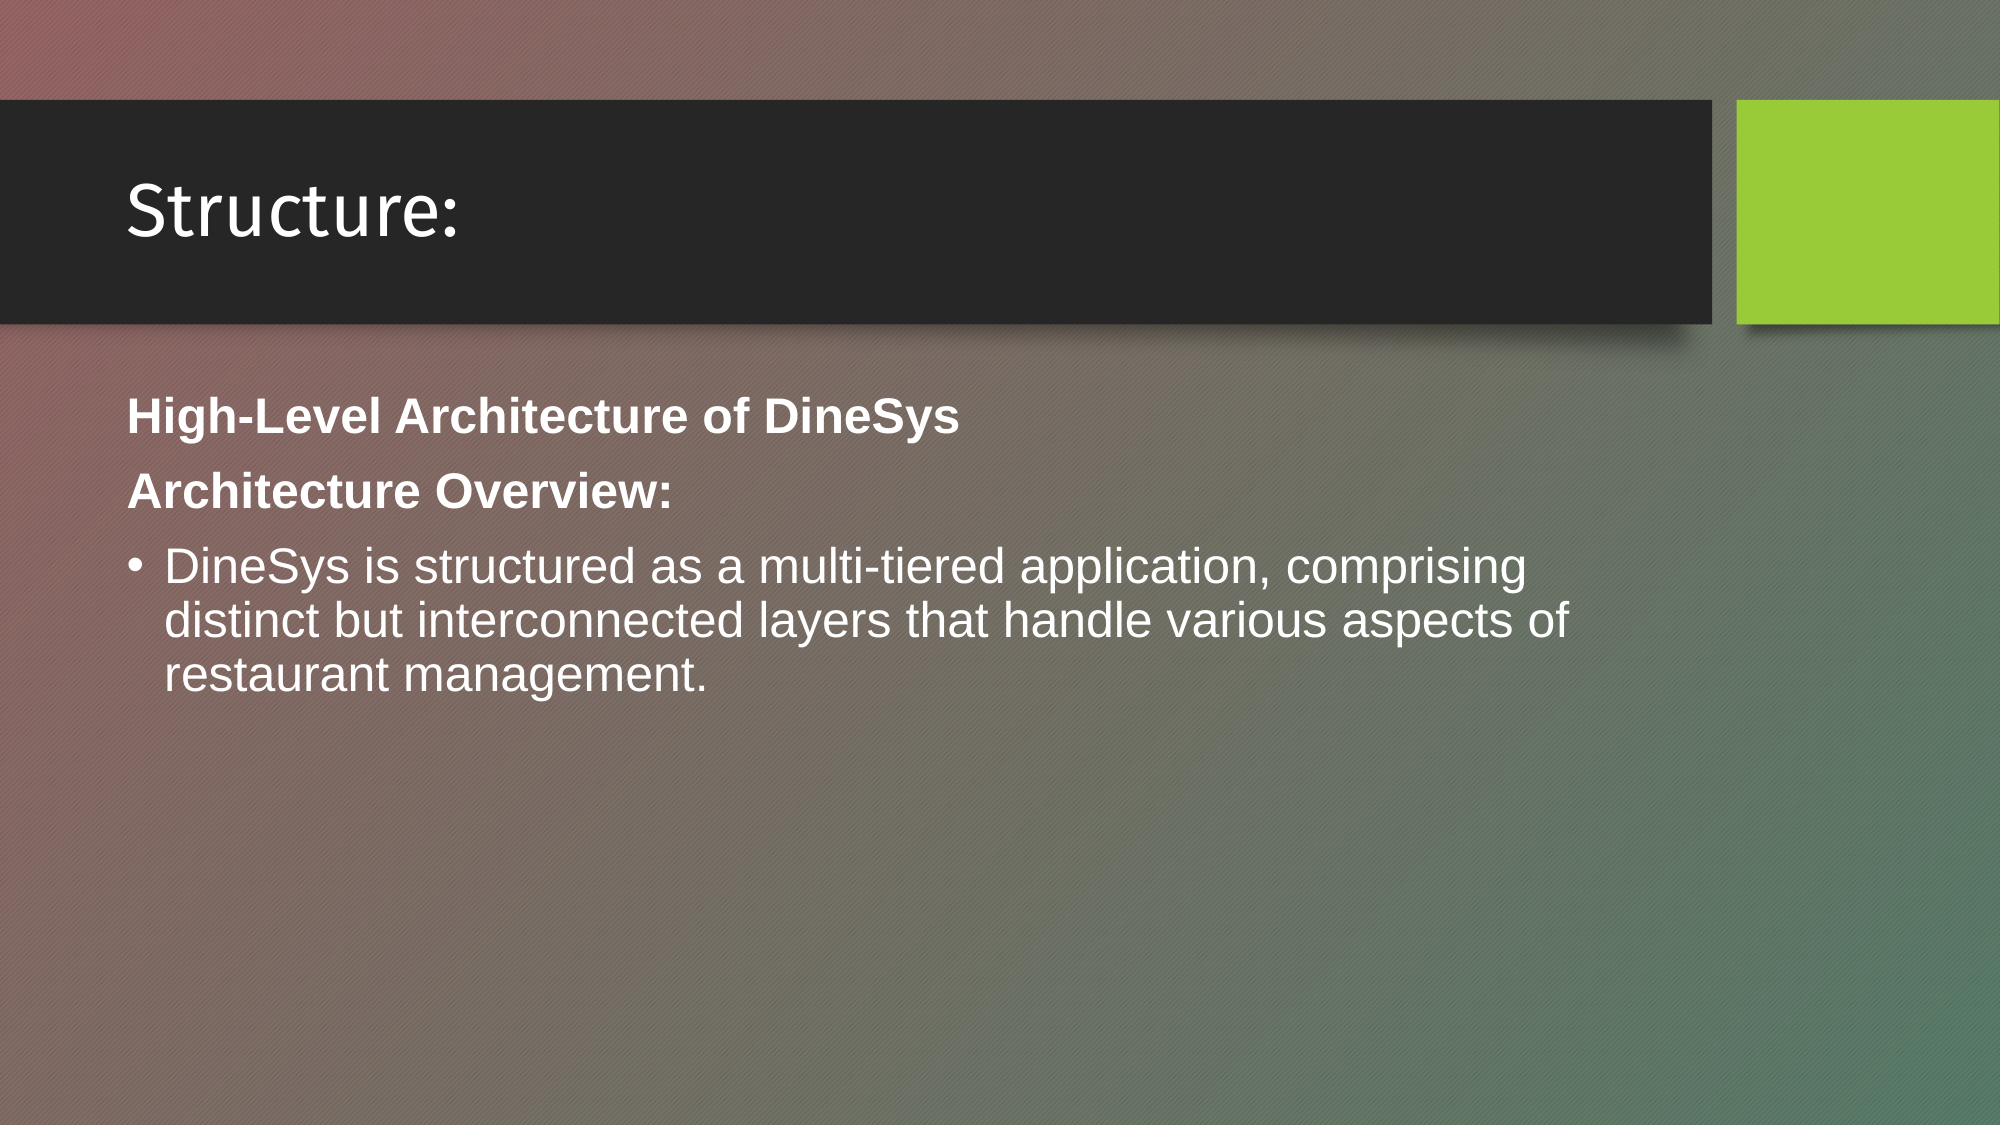

# Structure:
High-Level Architecture of DineSys
Architecture Overview:
DineSys is structured as a multi-tiered application, comprising distinct but interconnected layers that handle various aspects of restaurant management.